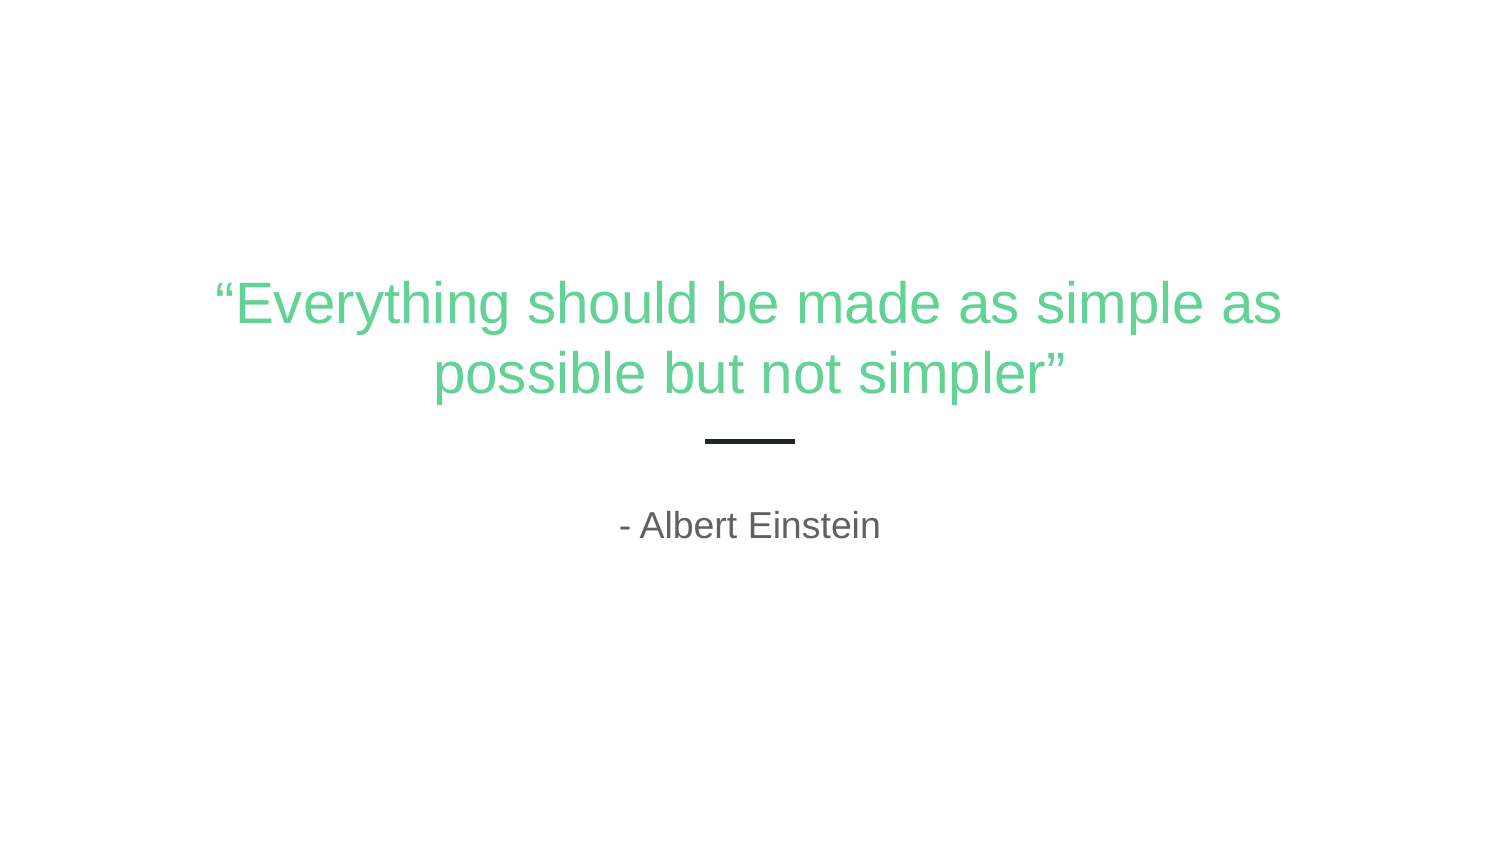

“Everything should be made as simple as possible but not simpler”
- Albert Einstein